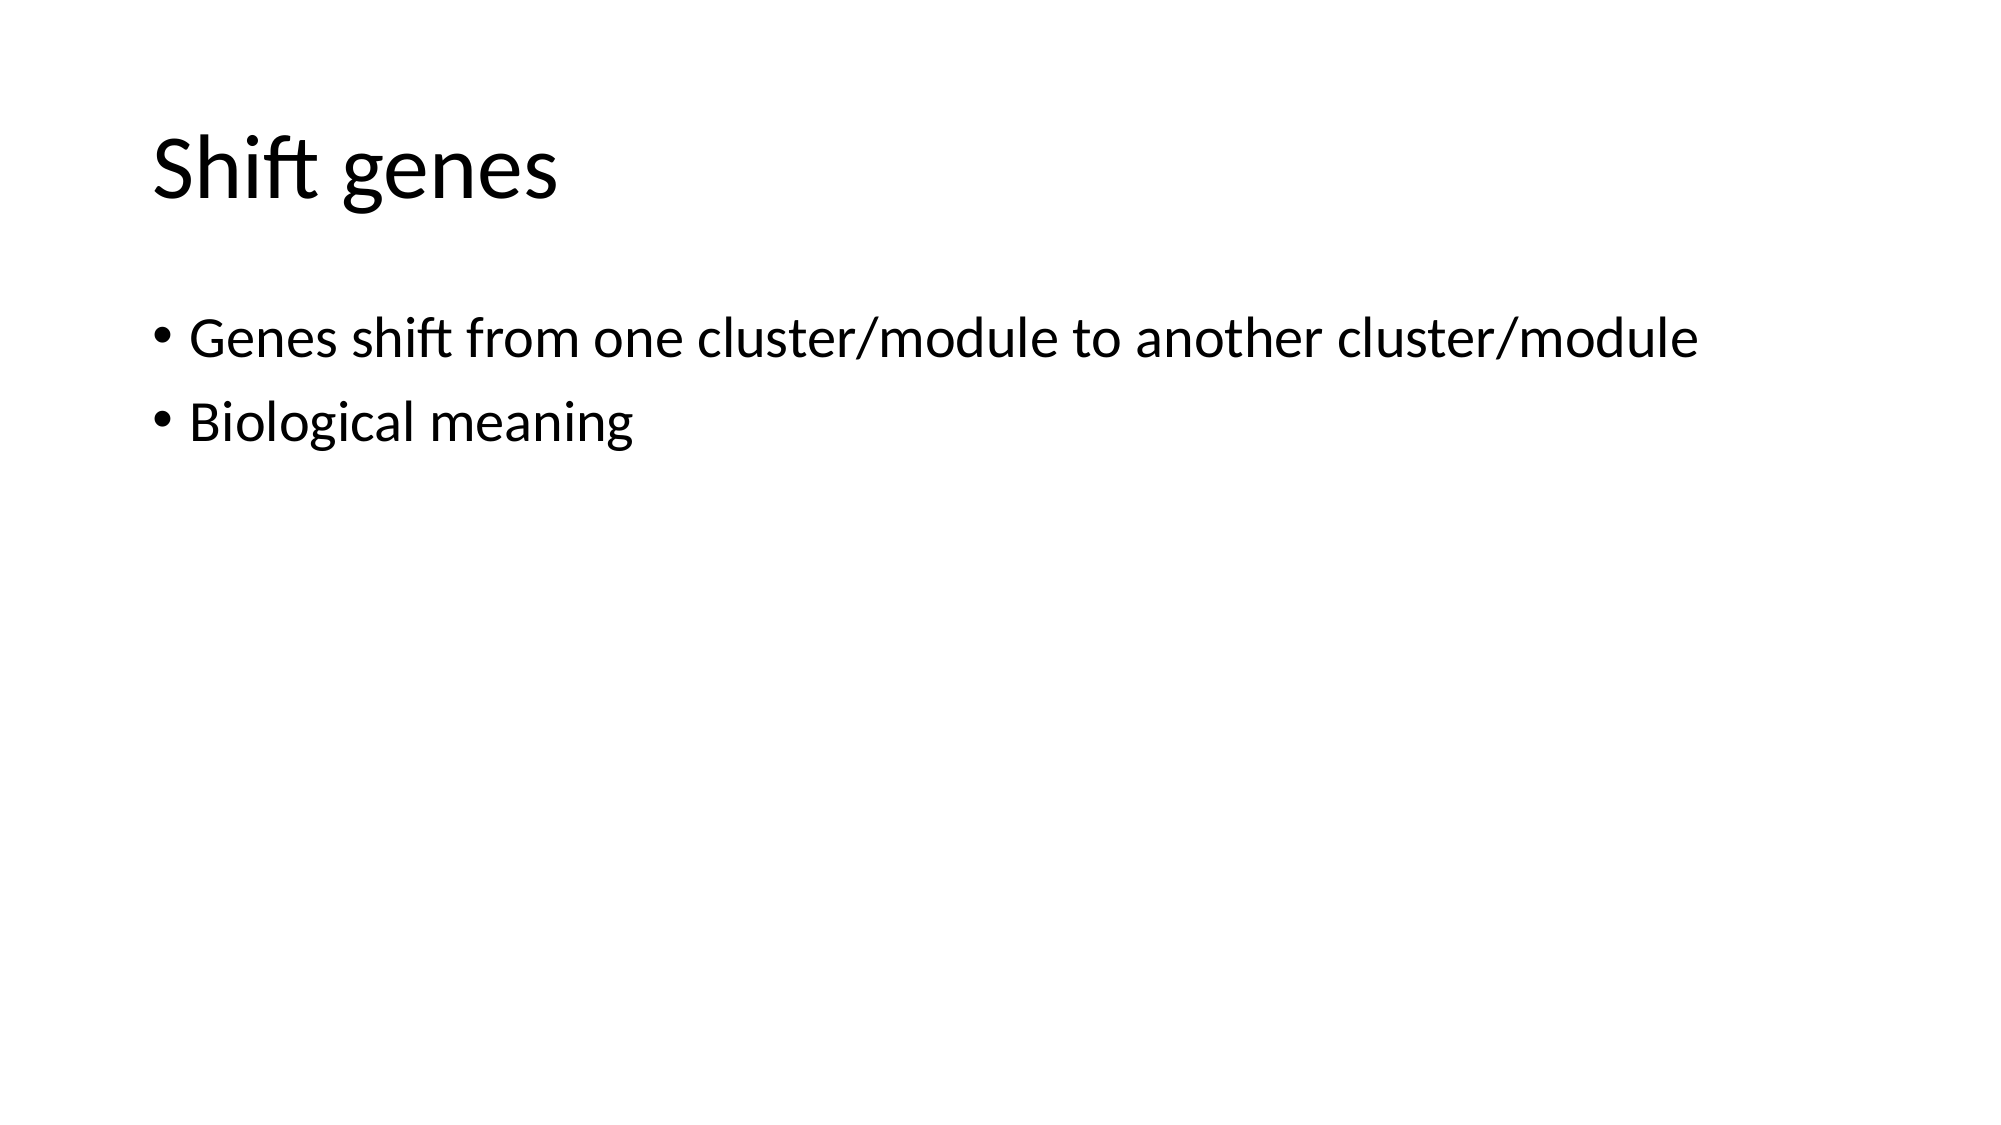

# Shift genes
Genes shift from one cluster/module to another cluster/module
Biological meaning